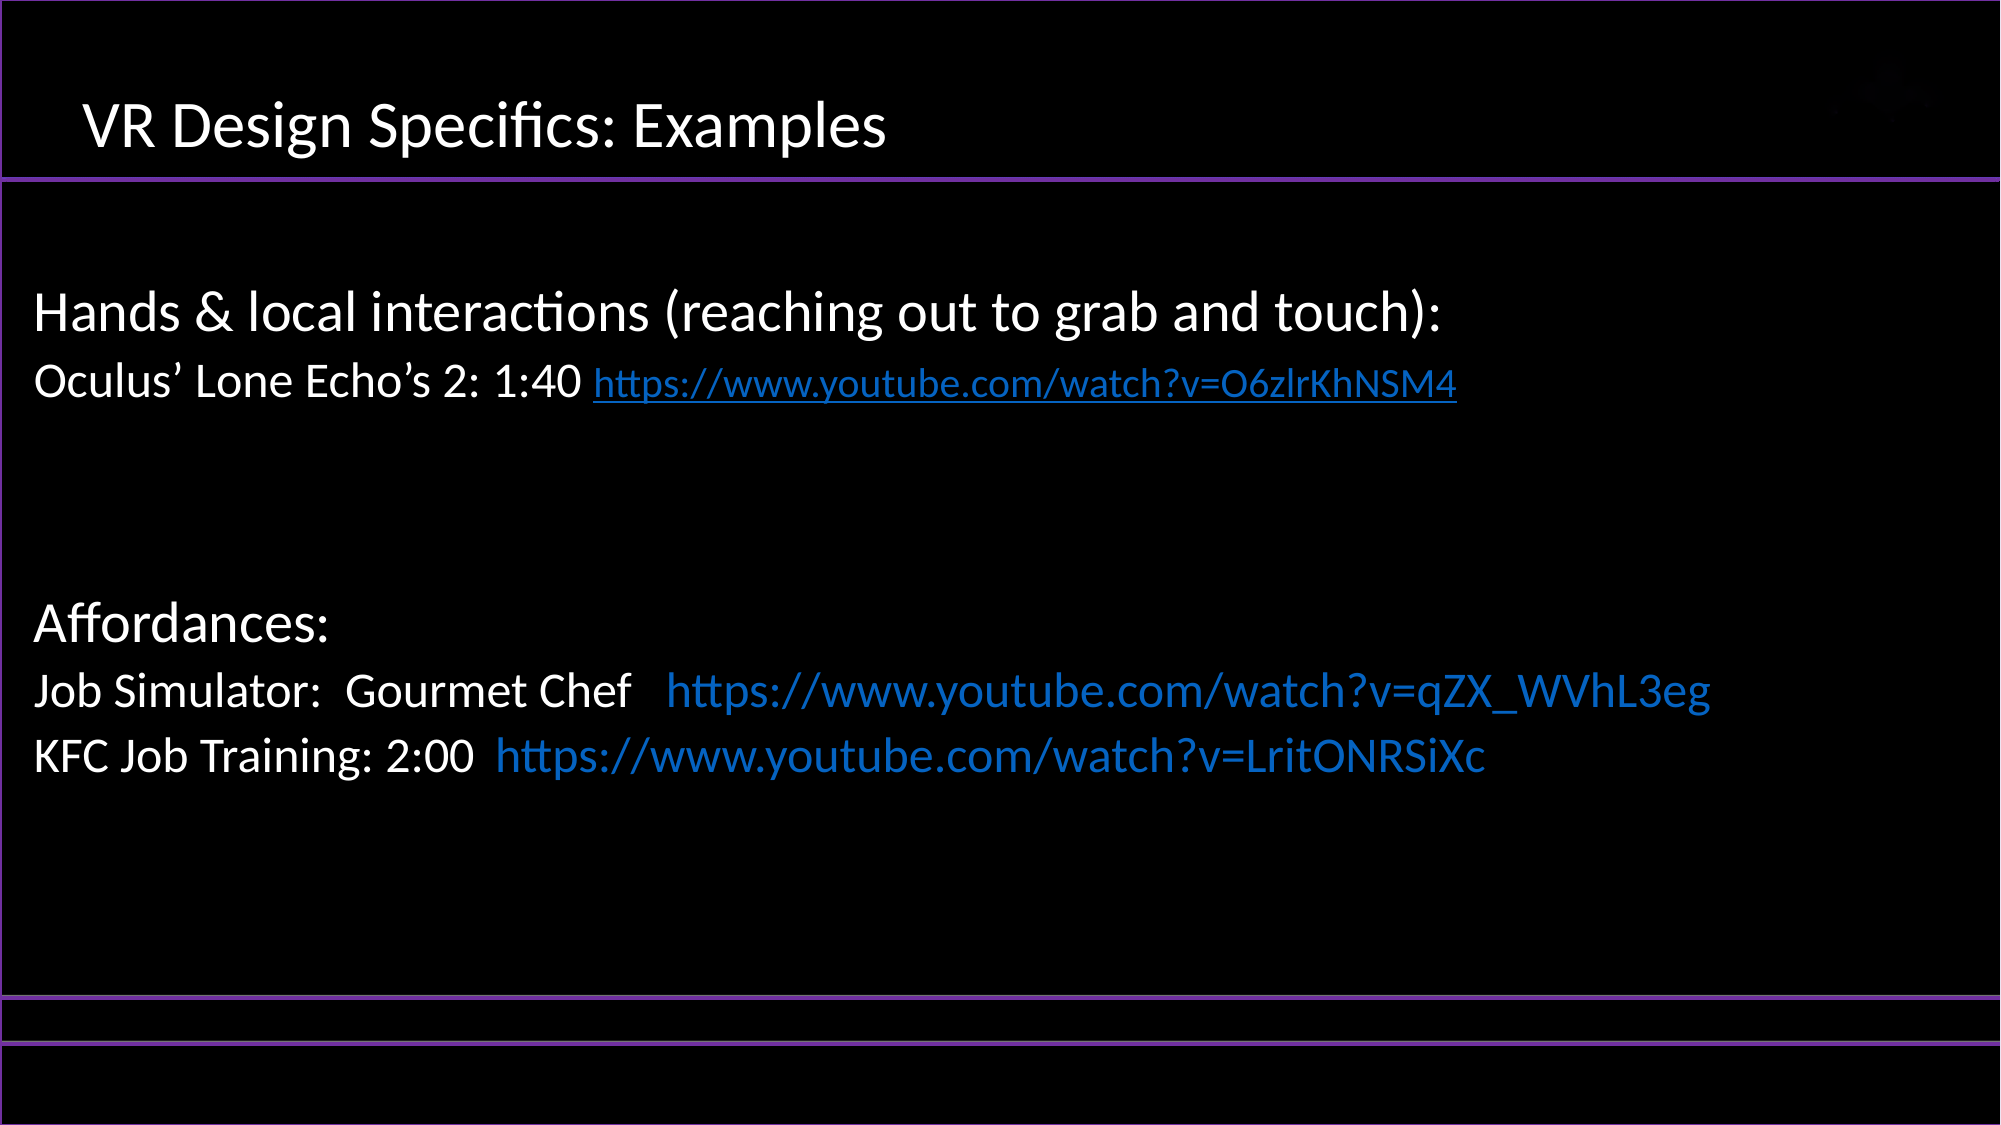

# VR Design Specifics: Examples

Hands & local interactions (reaching out to grab and touch):
Oculus’ Lone Echo’s 2: 1:40 https://www.youtube.com/watch?v=O6zlrKhNSM4
1:

Affordances:
Job Simulator:  Gourmet Chef   https://www.youtube.com/watch?v=qZX_WVhL3eg
KFC Job Training: 2:00	 https://www.youtube.com/watch?v=LritONRSiXc